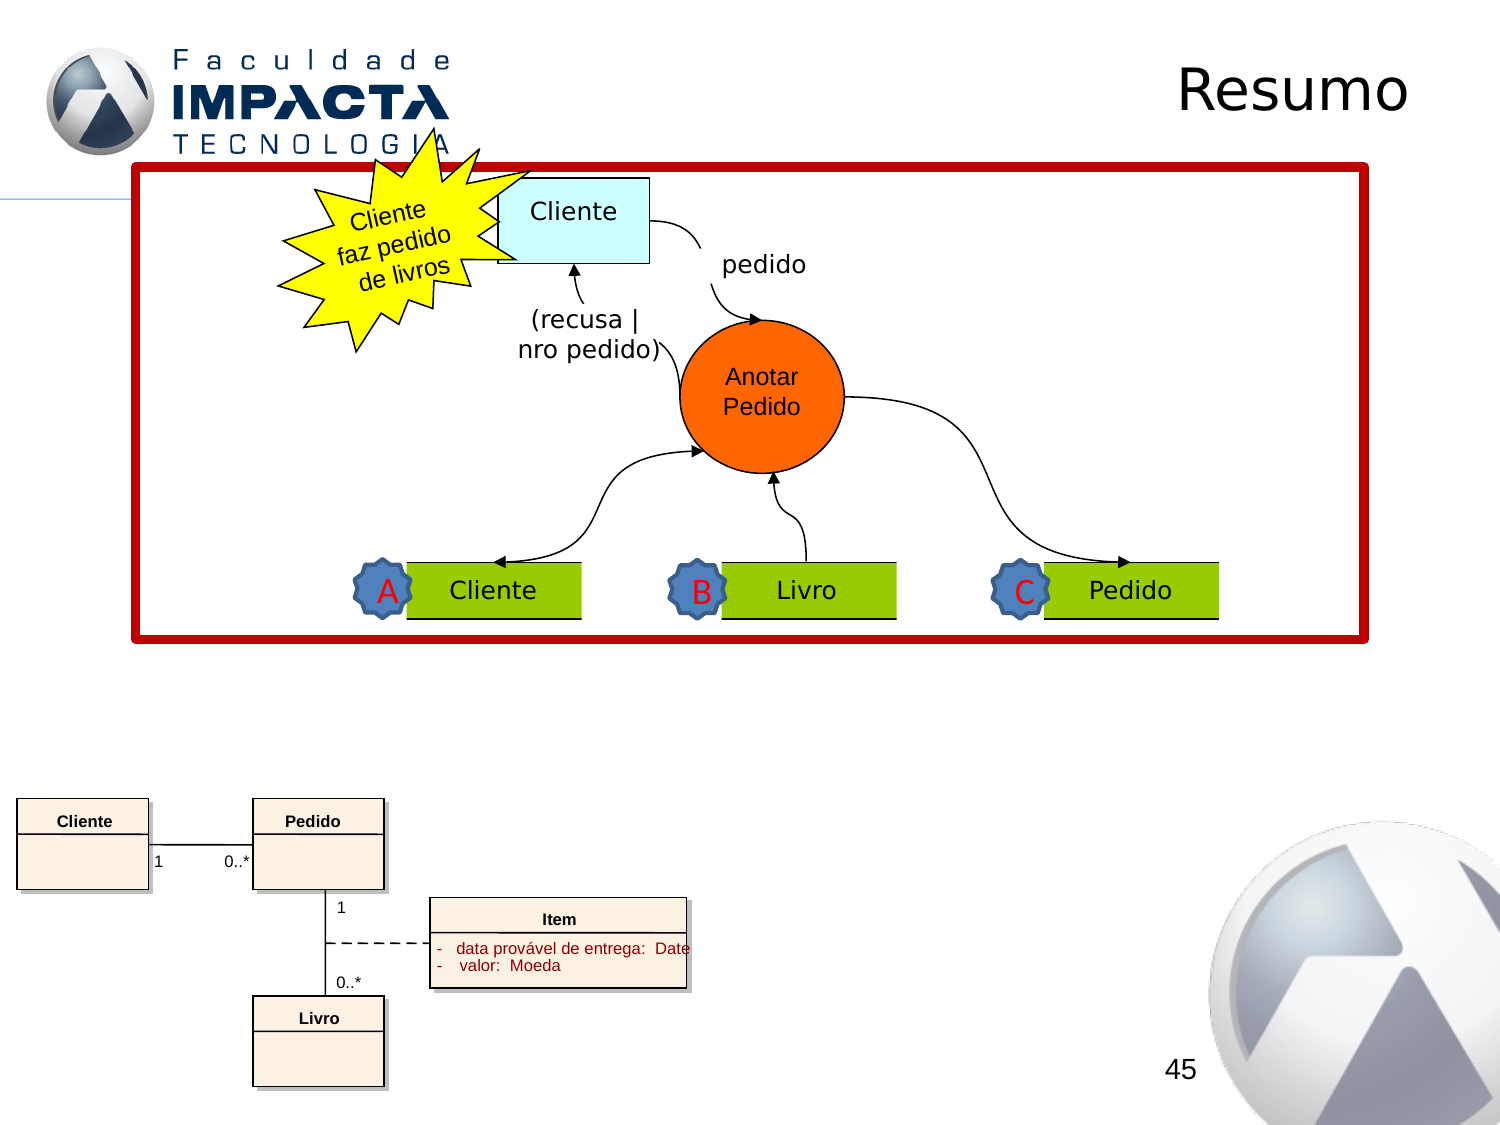

# Resumo
Cliente
faz pedido
de livros

Cliente
pedido
(recusa |
nro pedido)

Anotar Pedido

Cliente

Livro

Pedido

A
B
C

Cliente
Pedido

1
0..*

1

Item

-
data provável de entrega:  Date

-
valor:  Moeda
0..*

Livro

45